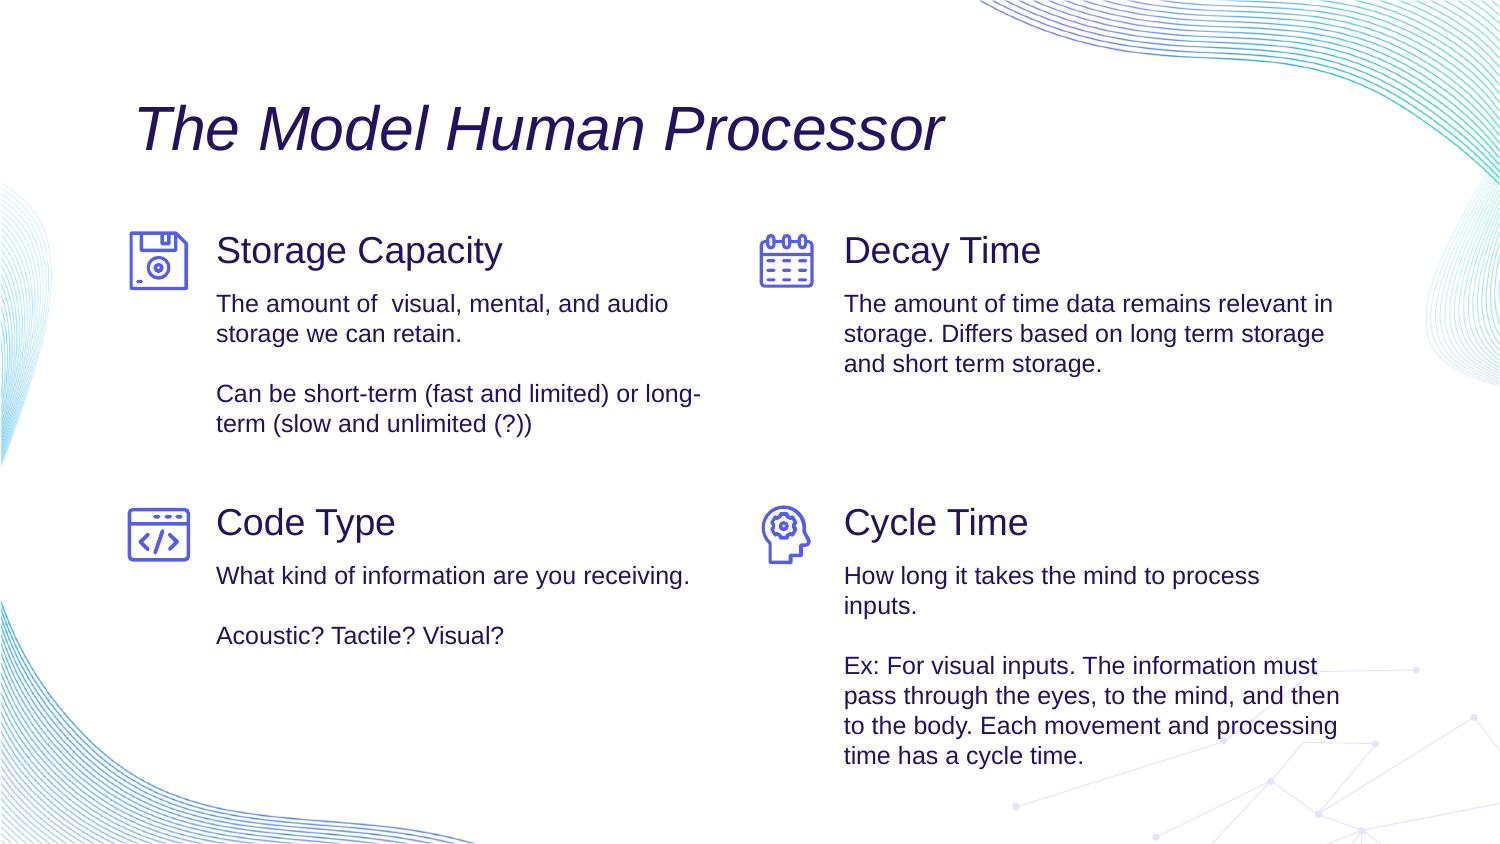

# The Model Human Processor
Storage Capacity
Decay Time

The amount of  visual, mental, and audio storage we can retain.

Can be short-term (fast and limited) or long-term (slow and unlimited (?))
The amount of time data remains relevant in storage. Differs based on long term storage and short term storage.
Code Type
Cycle Time

What kind of information are you receiving.

Acoustic? Tactile? Visual?
How long it takes the mind to process inputs.

Ex: For visual inputs. The information must pass through the eyes, to the mind, and then to the body. Each movement and processing time has a cycle time.